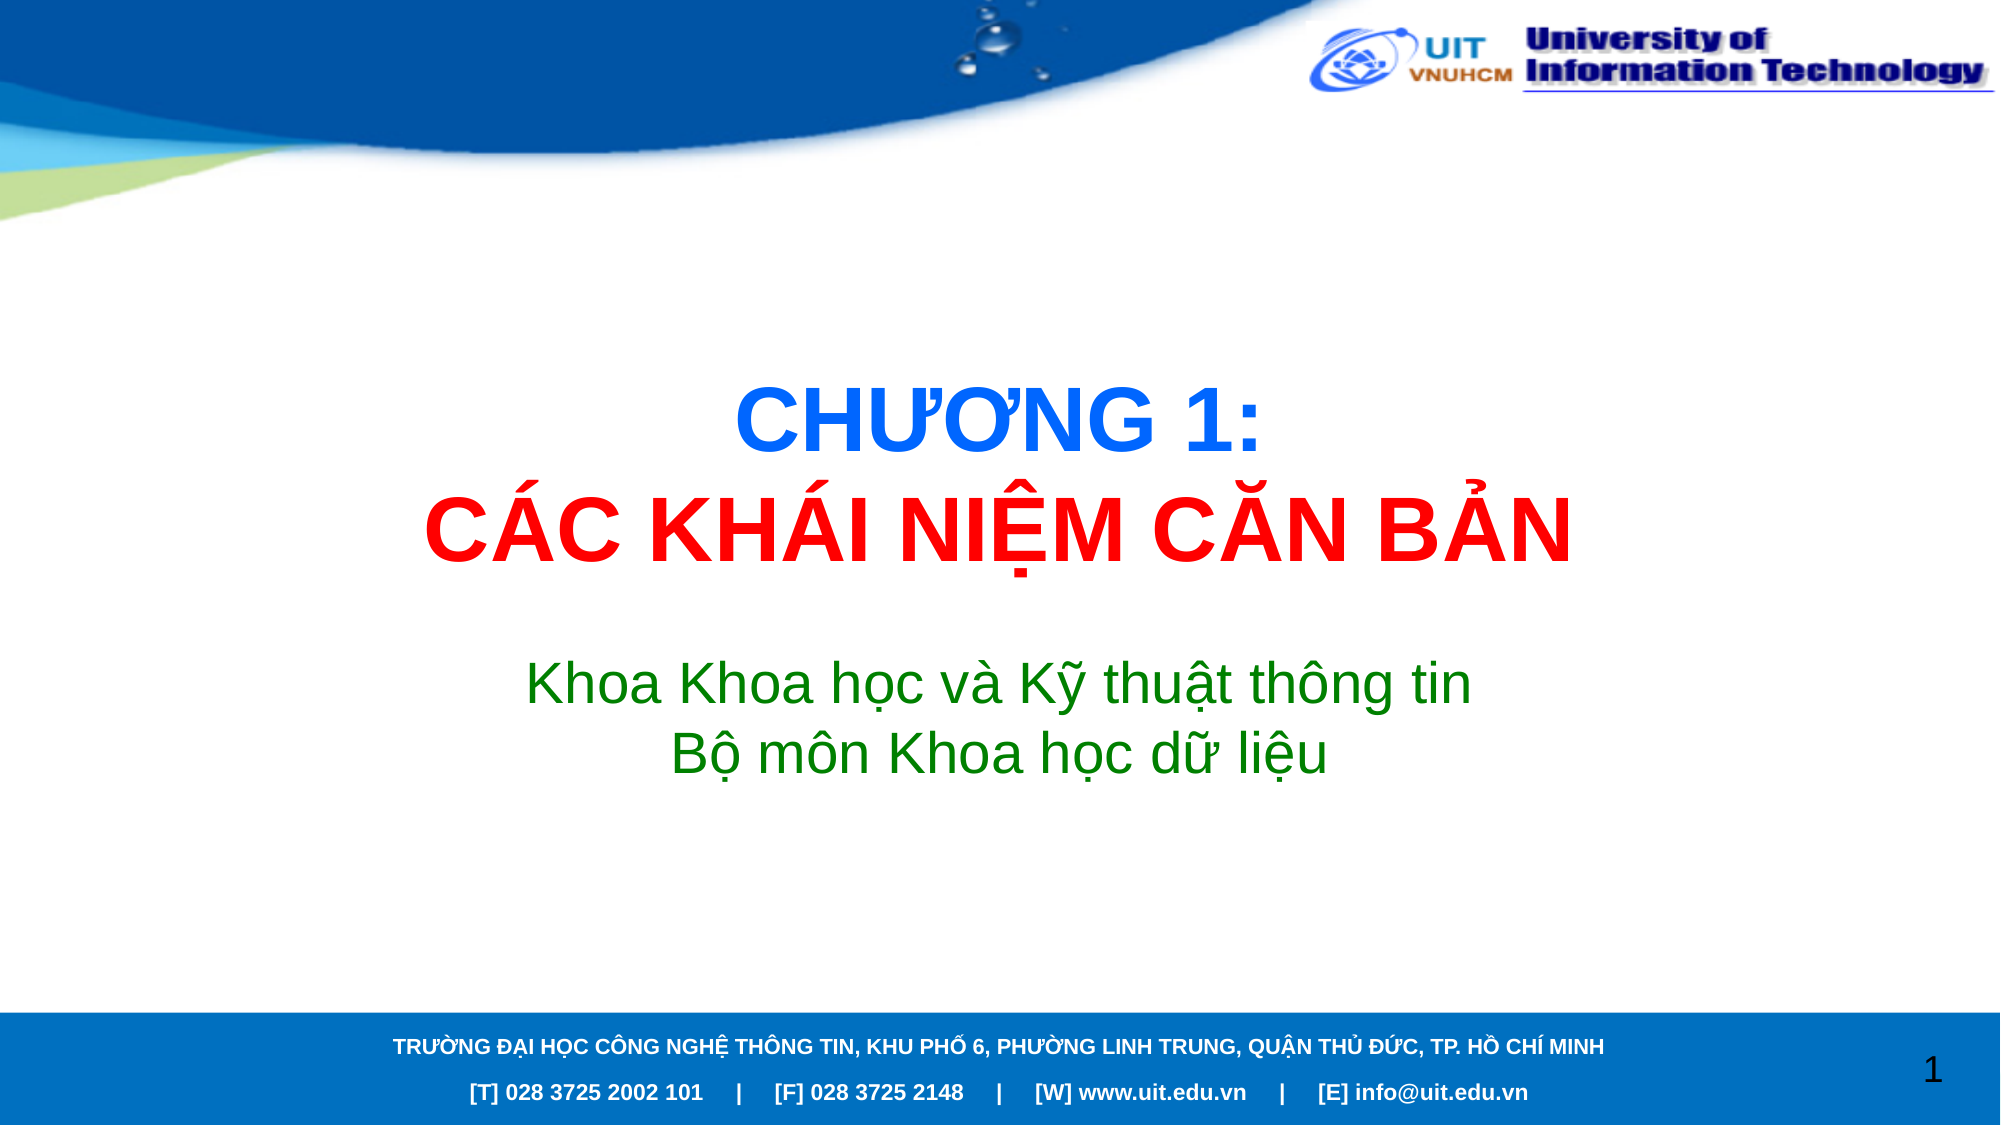

# CHƯƠNG 1: CÁC KHÁI NIỆM CĂN BẢN
Khoa Khoa học và Kỹ thuật thông tin
Bộ môn Khoa học dữ liệu